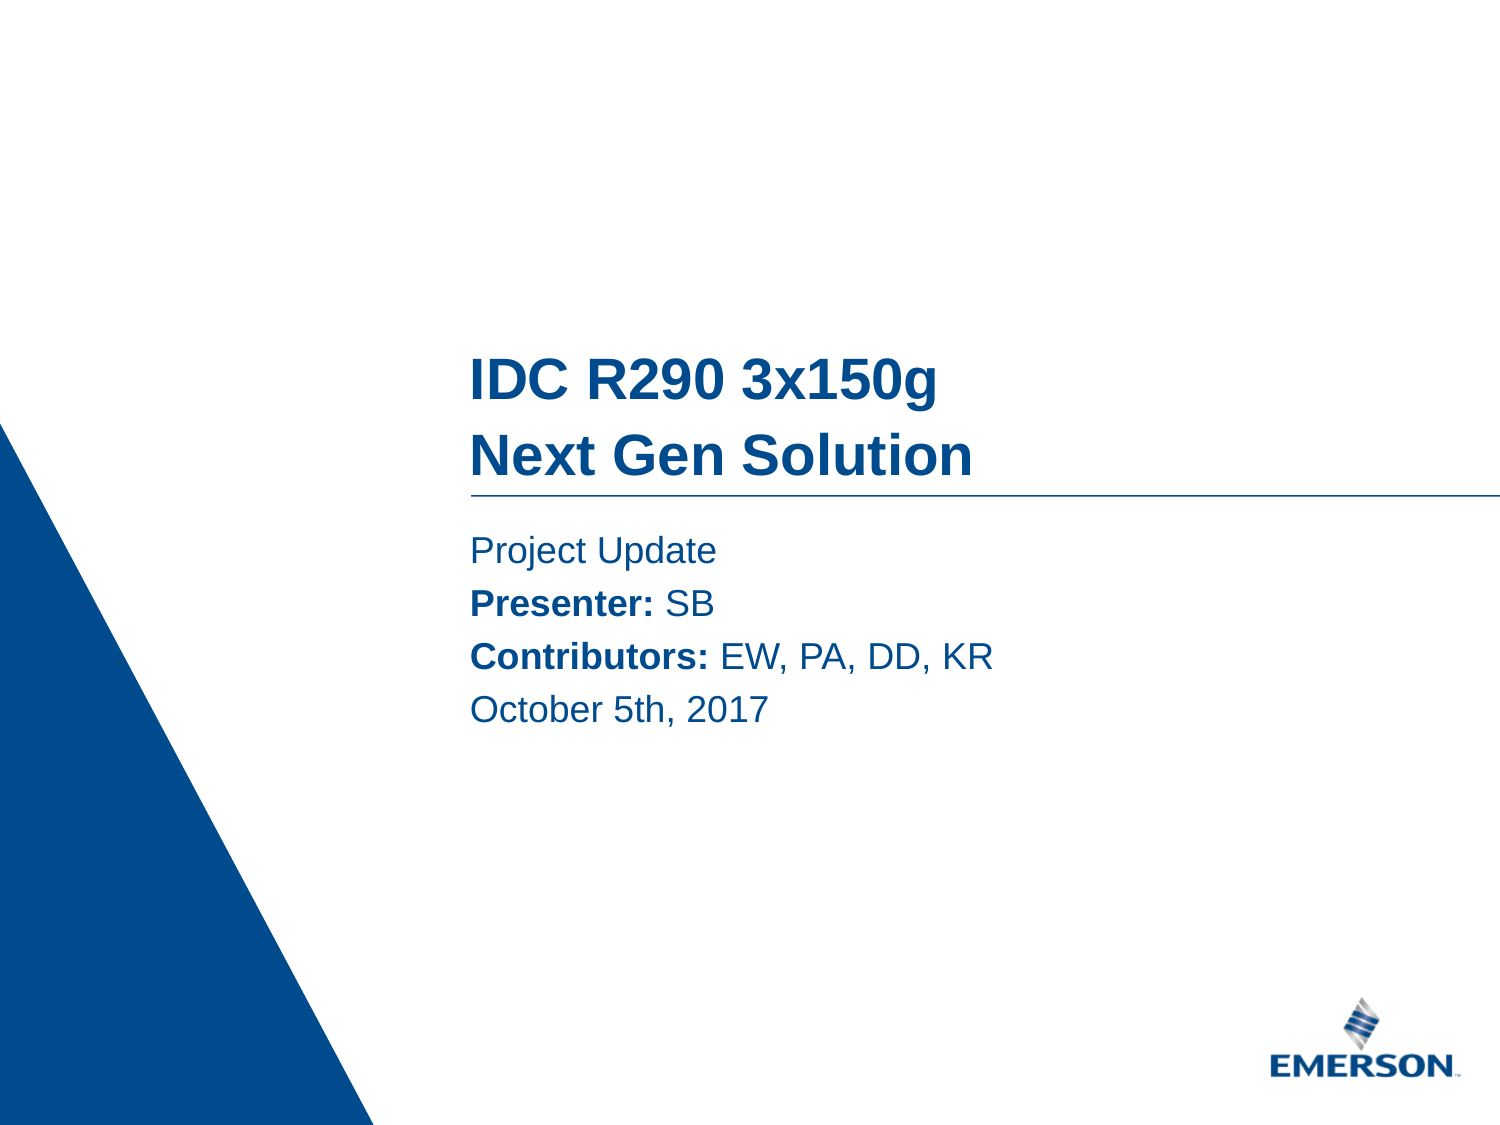

IDC R290 3x150g
Next Gen Solution
Project Update
Presenter: SB
Contributors: EW, PA, DD, KR
October 5th, 2017